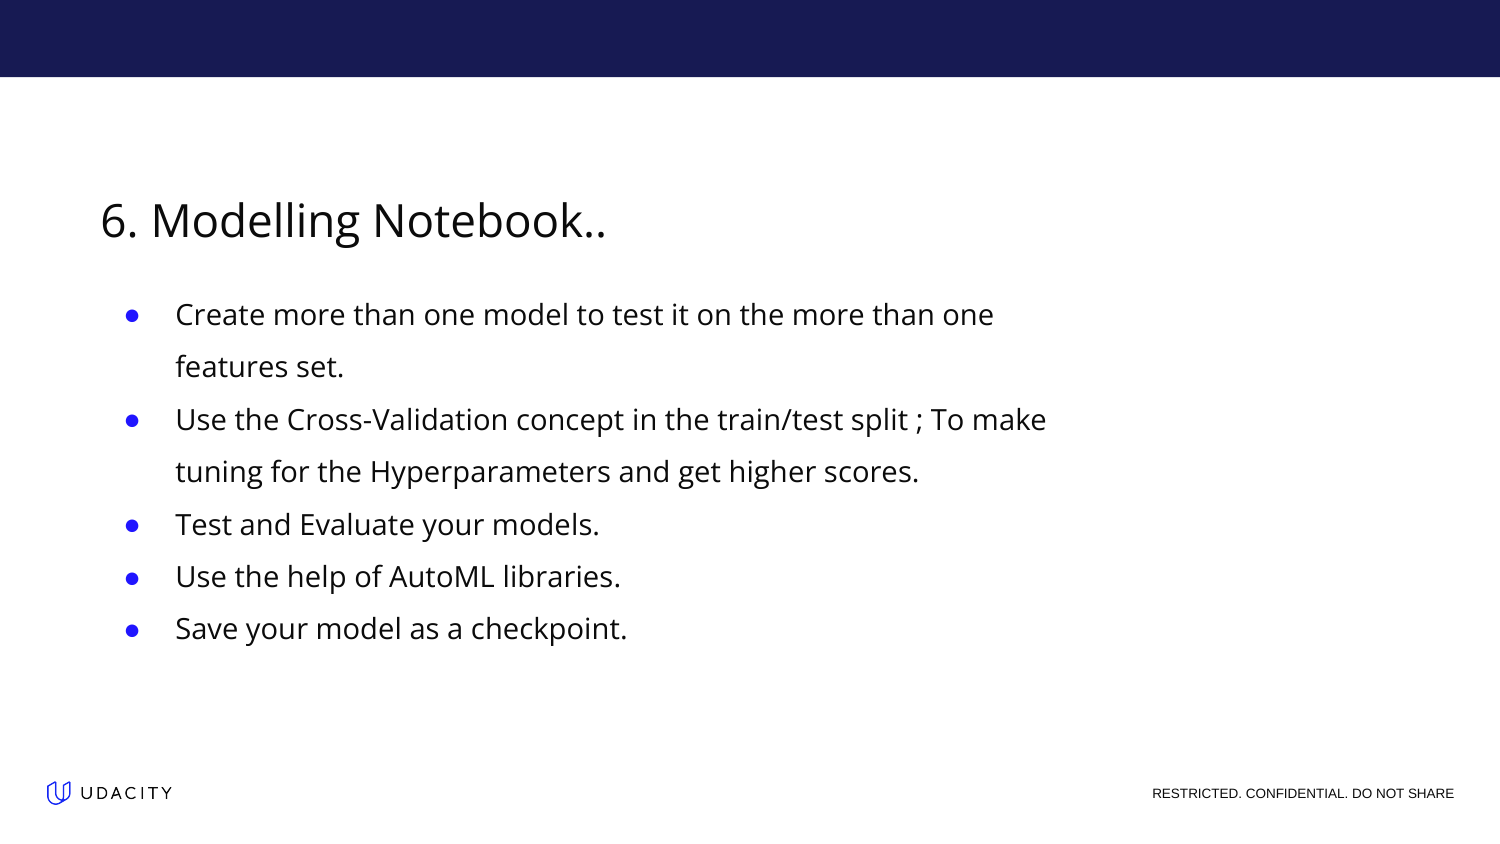

# 6. Modelling Notebook..
Create more than one model to test it on the more than one features set.
Use the Cross-Validation concept in the train/test split ; To make tuning for the Hyperparameters and get higher scores.
Test and Evaluate your models.
Use the help of AutoML libraries.
Save your model as a checkpoint.